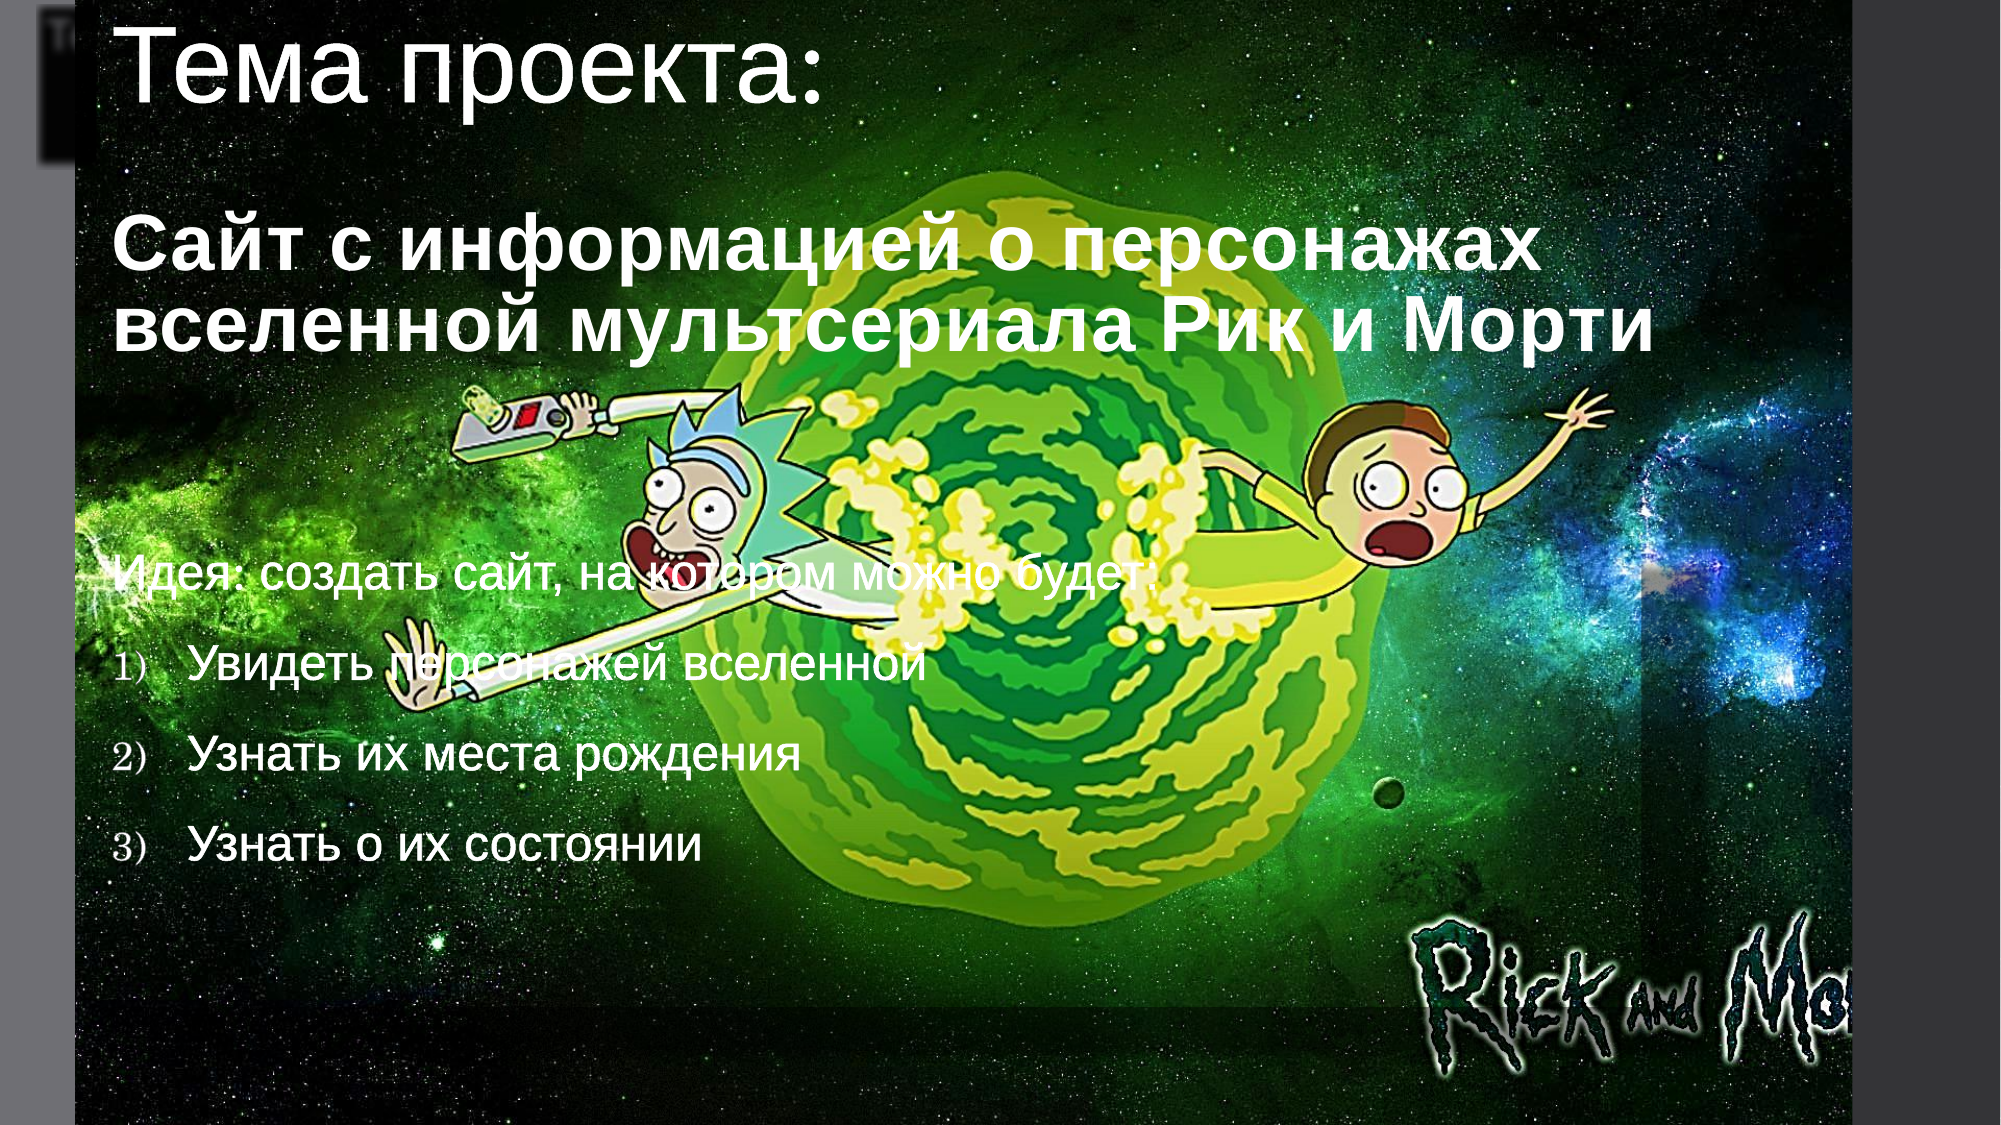

# Тема проекта: Сайт с информацией о персонажах вселенной мультсериала Рик и Морти
Идея: создать сайт, на котором можно будет:
Увидеть персонажей вселенной
Узнать их места рождения
Узнать о их состоянии